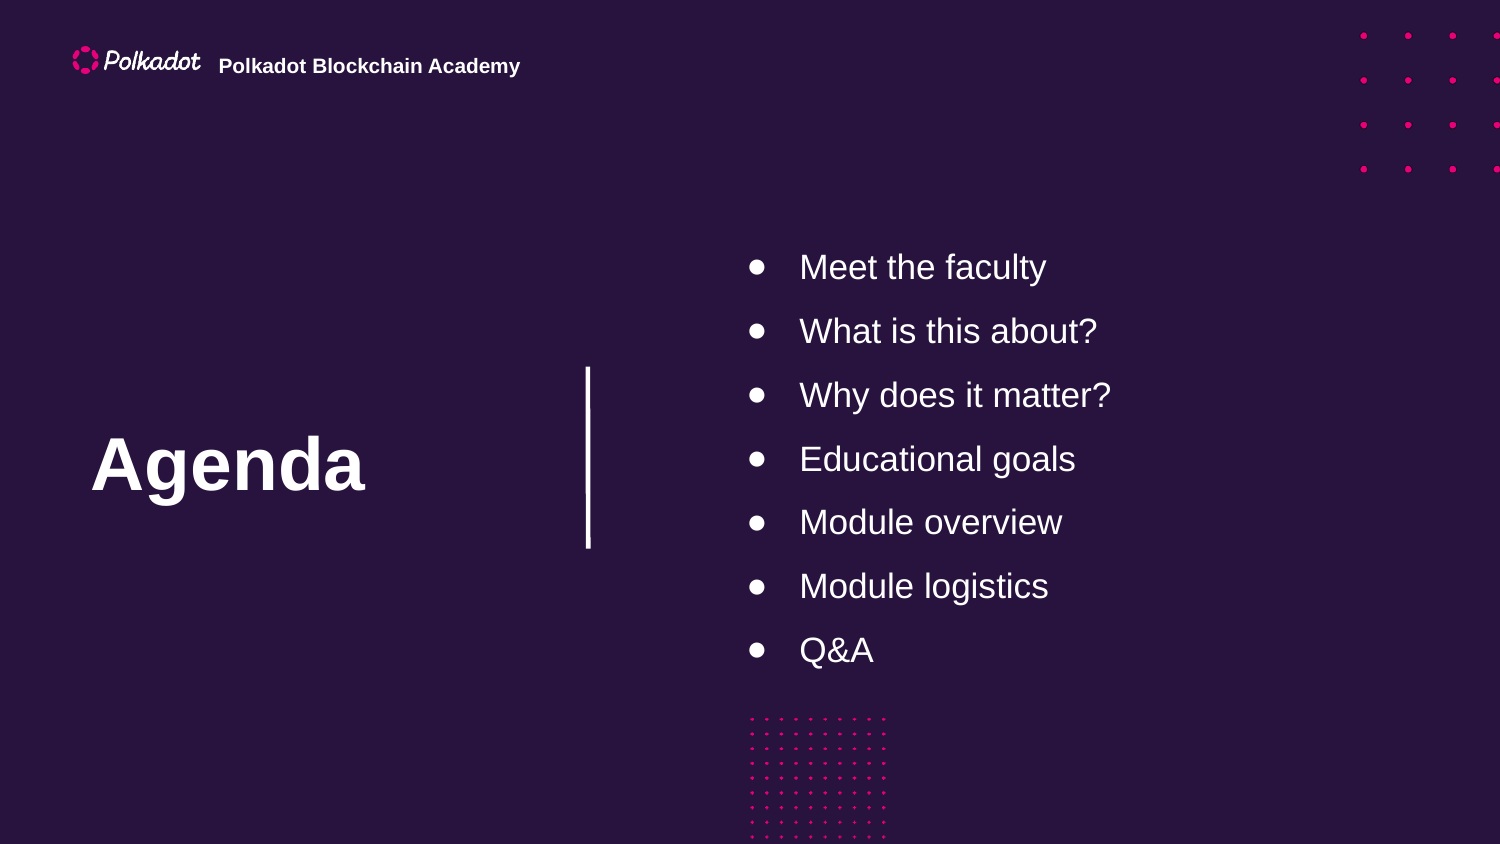

Meet the faculty
What is this about?
Why does it matter?
Educational goals
Module overview
Module logistics
Q&A
# Agenda